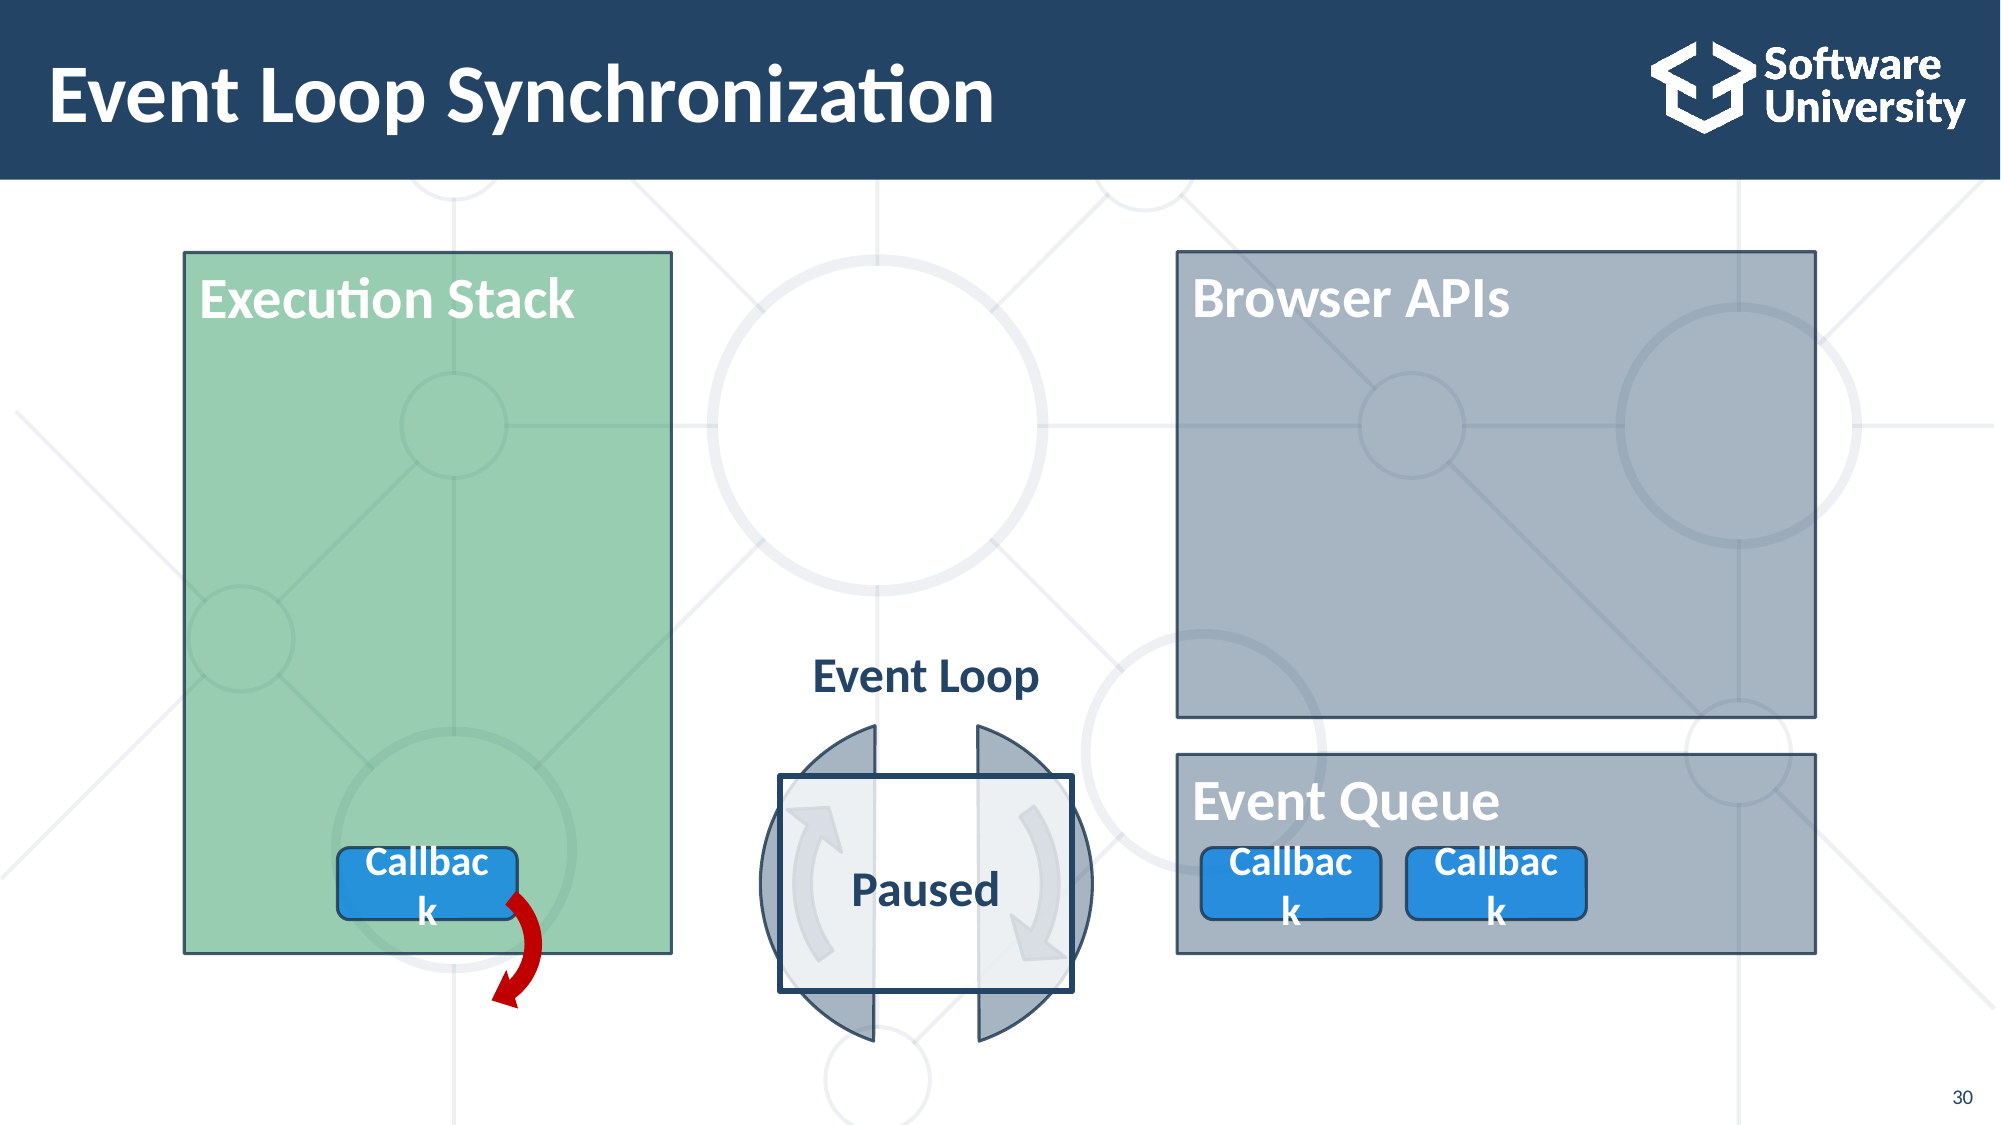

# Event Loop Synchronization
Browser APIs
Execution Stack
Event Loop

Paused
Event Queue
Callback
Callback
Callback

30